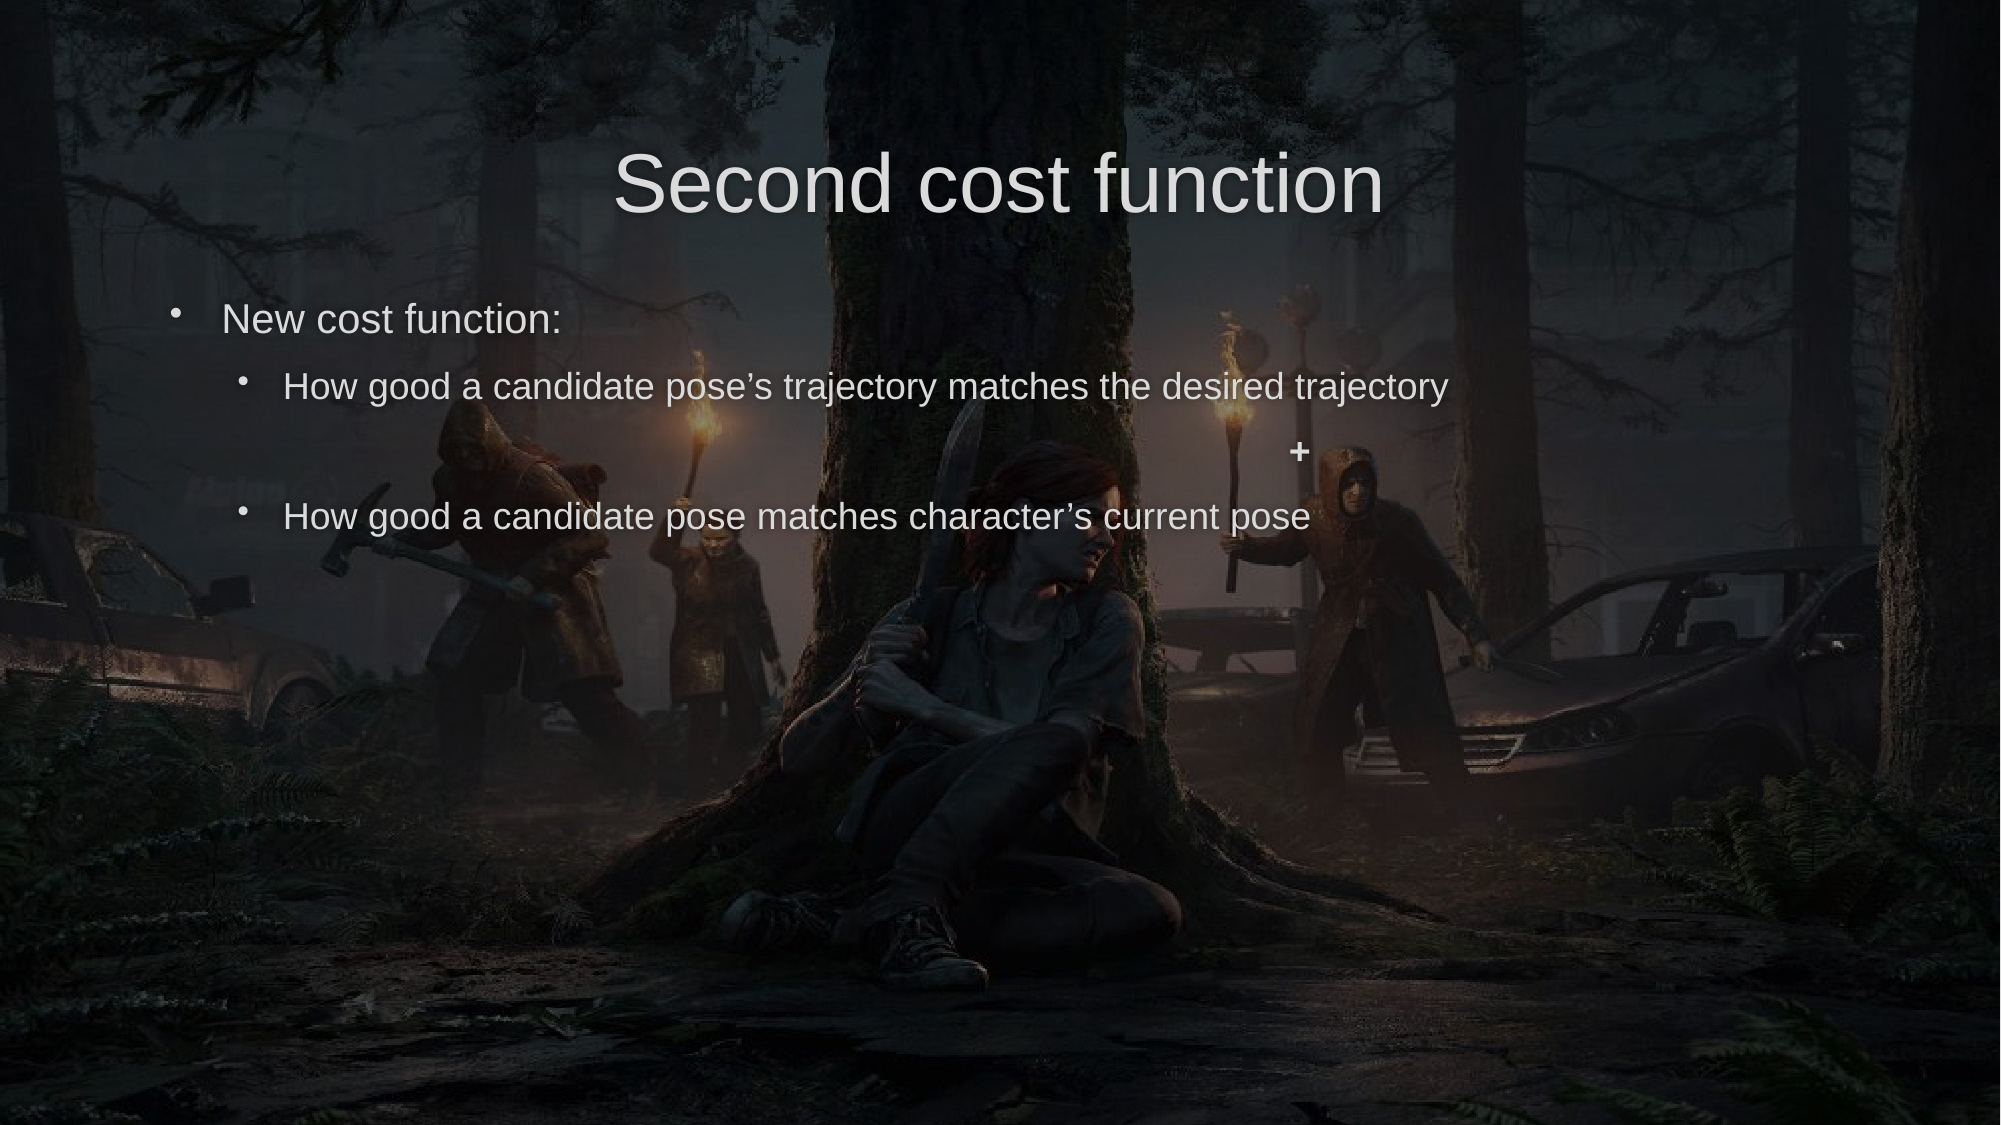

# Second cost function
New cost function:
How good a candidate pose’s trajectory matches the desired trajectory
							+
How good a candidate pose matches character’s current pose